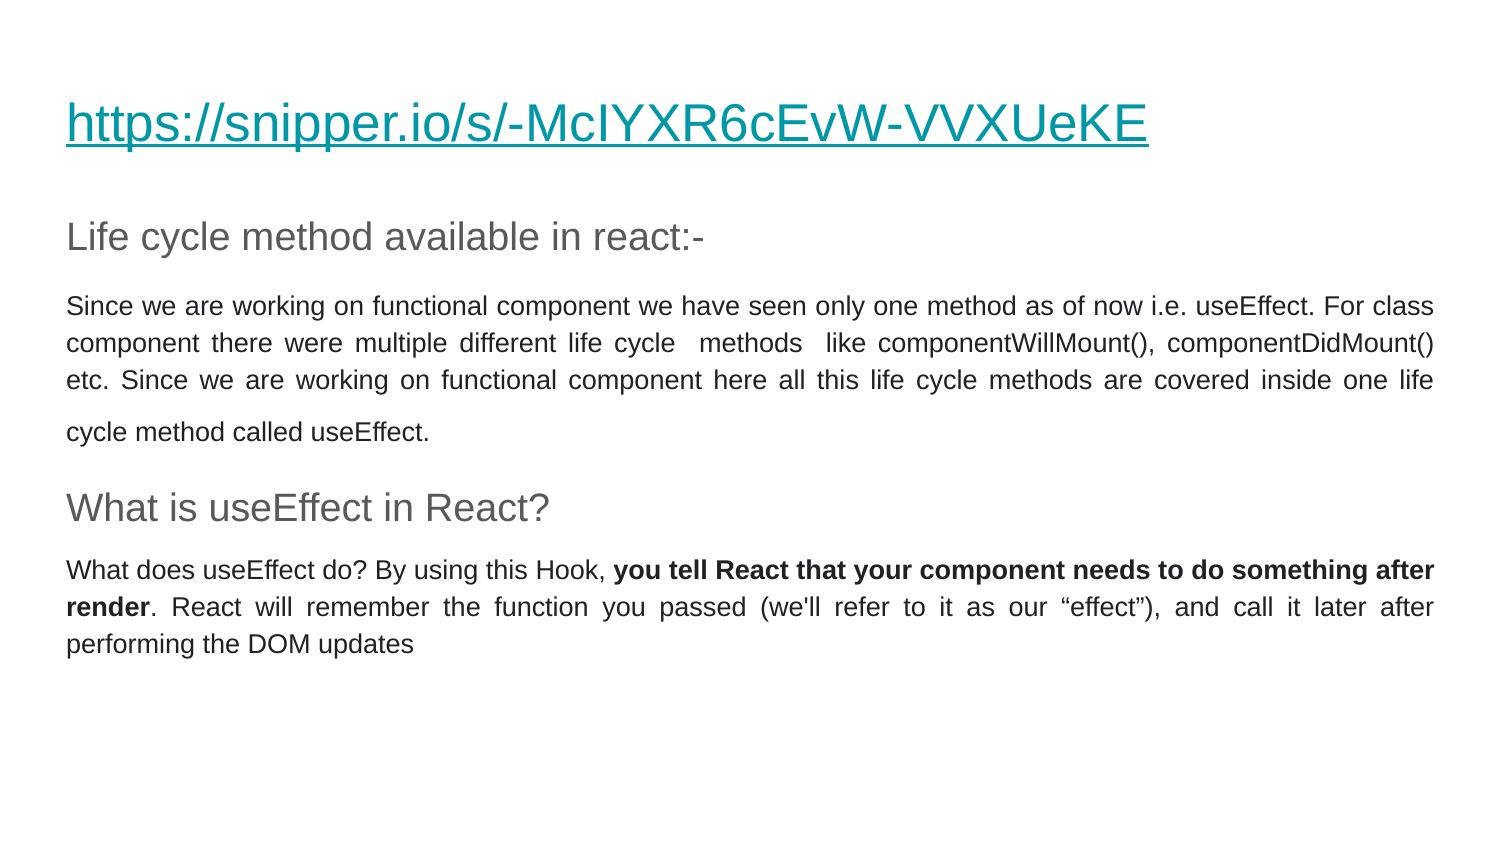

# https://snipper.io/s/-McIYXR6cEvW-VVXUeKE

Life cycle method available in react:-
Since we are working on functional component we have seen only one method as of now i.e. useEffect. For class component there were multiple different life cycle  methods  like componentWillMount(), componentDidMount() etc. Since we are working on functional component here all this life cycle methods are covered inside one life cycle method called useEffect.
What is useEffect in React?
What does useEffect do? By using this Hook, you tell React that your component needs to do something after render. React will remember the function you passed (we'll refer to it as our “effect”), and call it later after performing the DOM updates